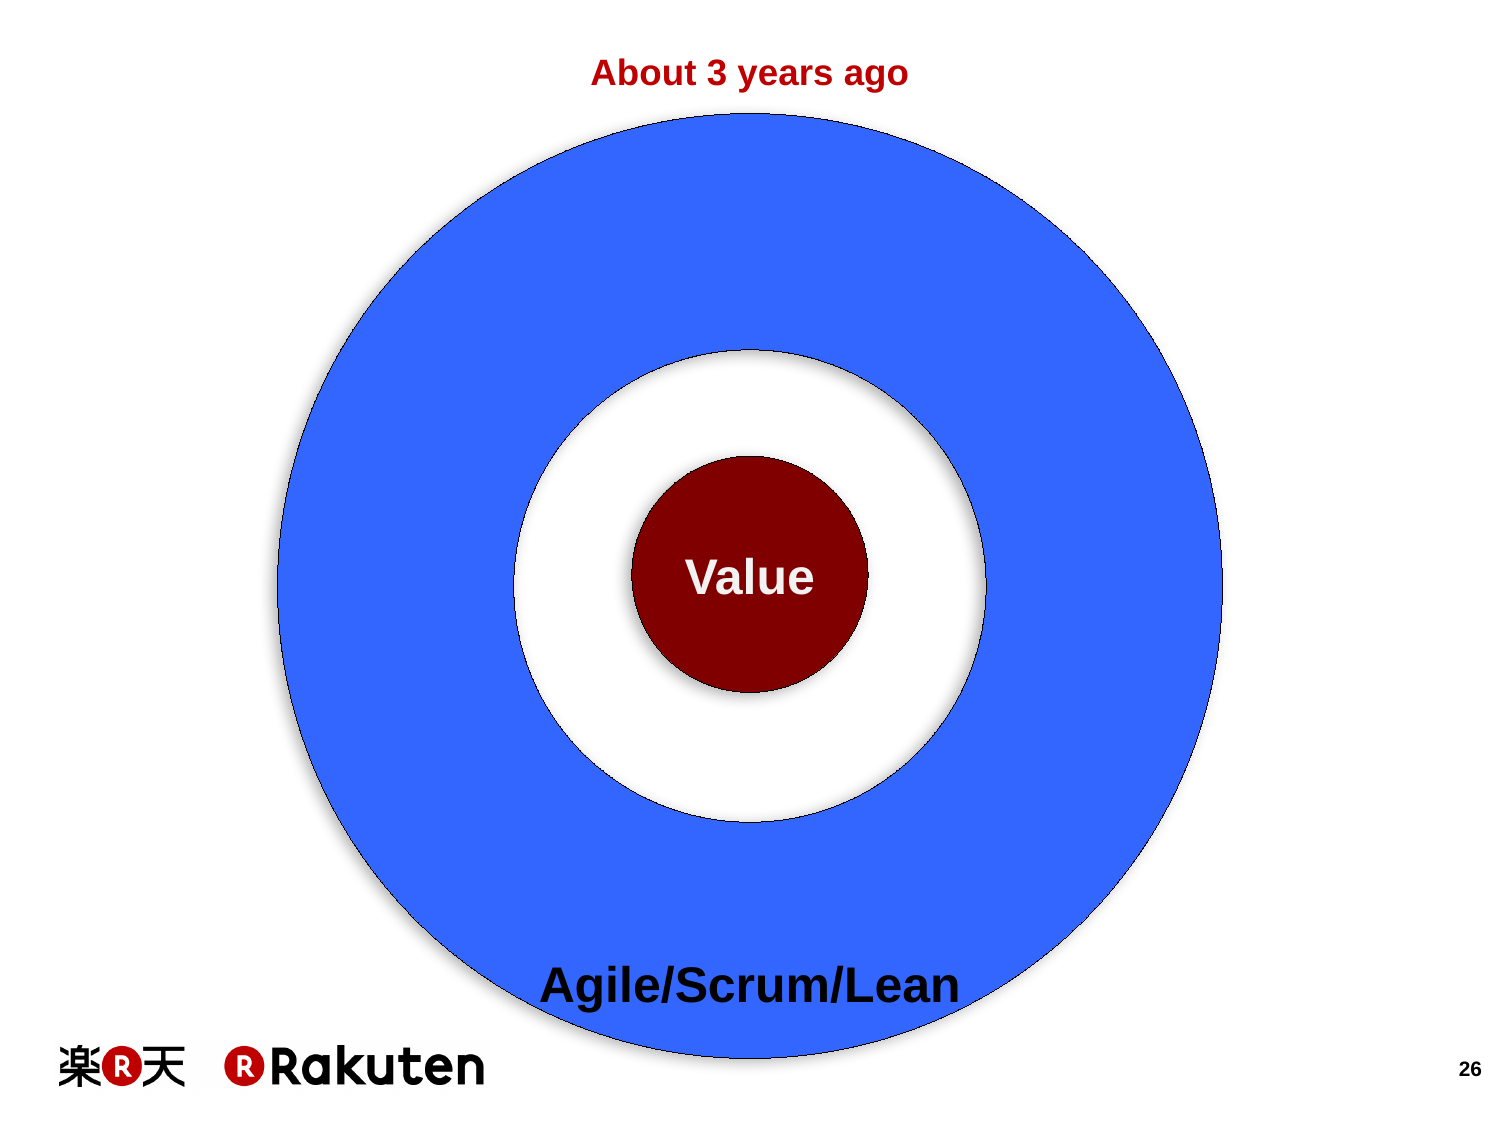

# About 3 years ago

Value
Agile/Scrum/Lean